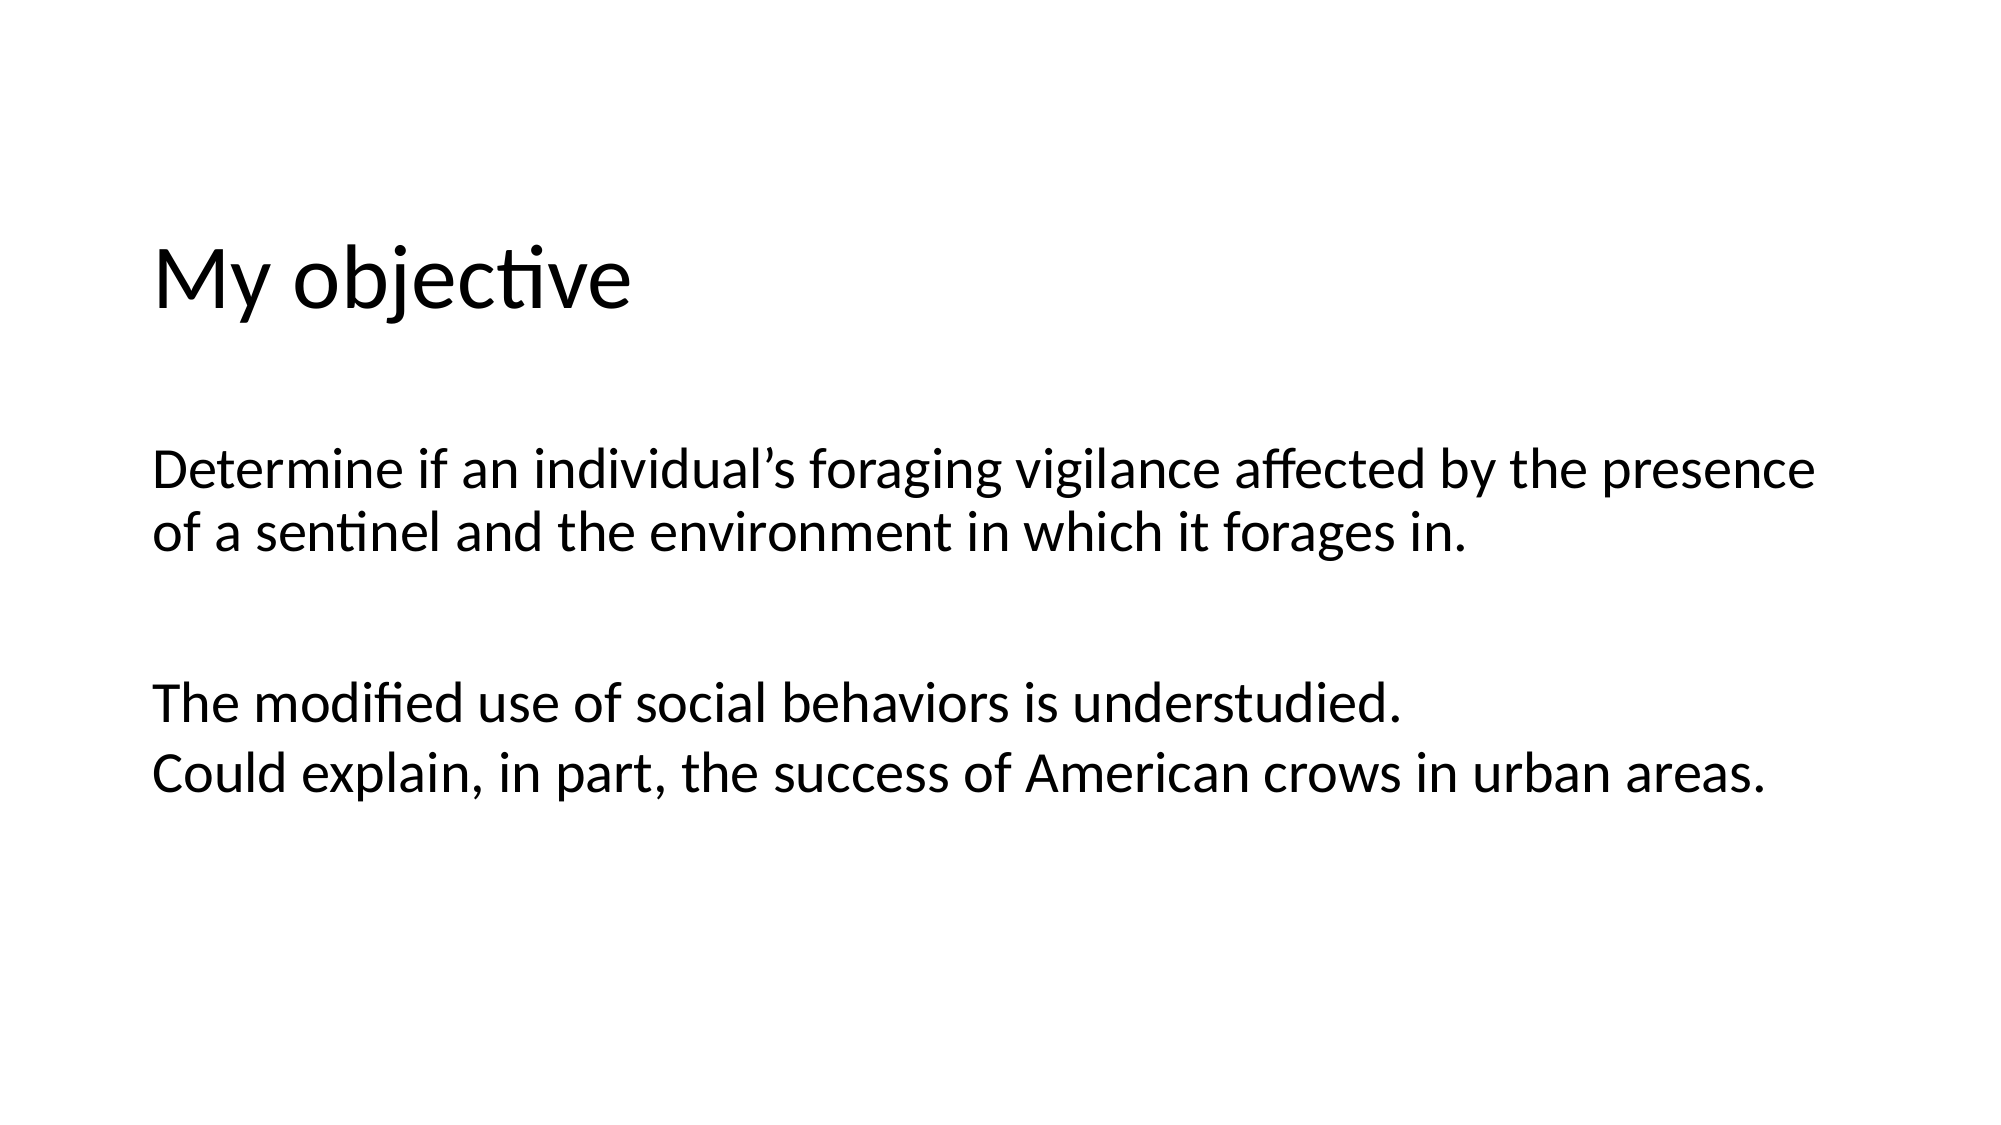

# My objective
Determine if an individual’s foraging vigilance affected by the presence of a sentinel and the environment in which it forages in.

The modified use of social behaviors is understudied.
Could explain, in part, the success of American crows in urban areas.